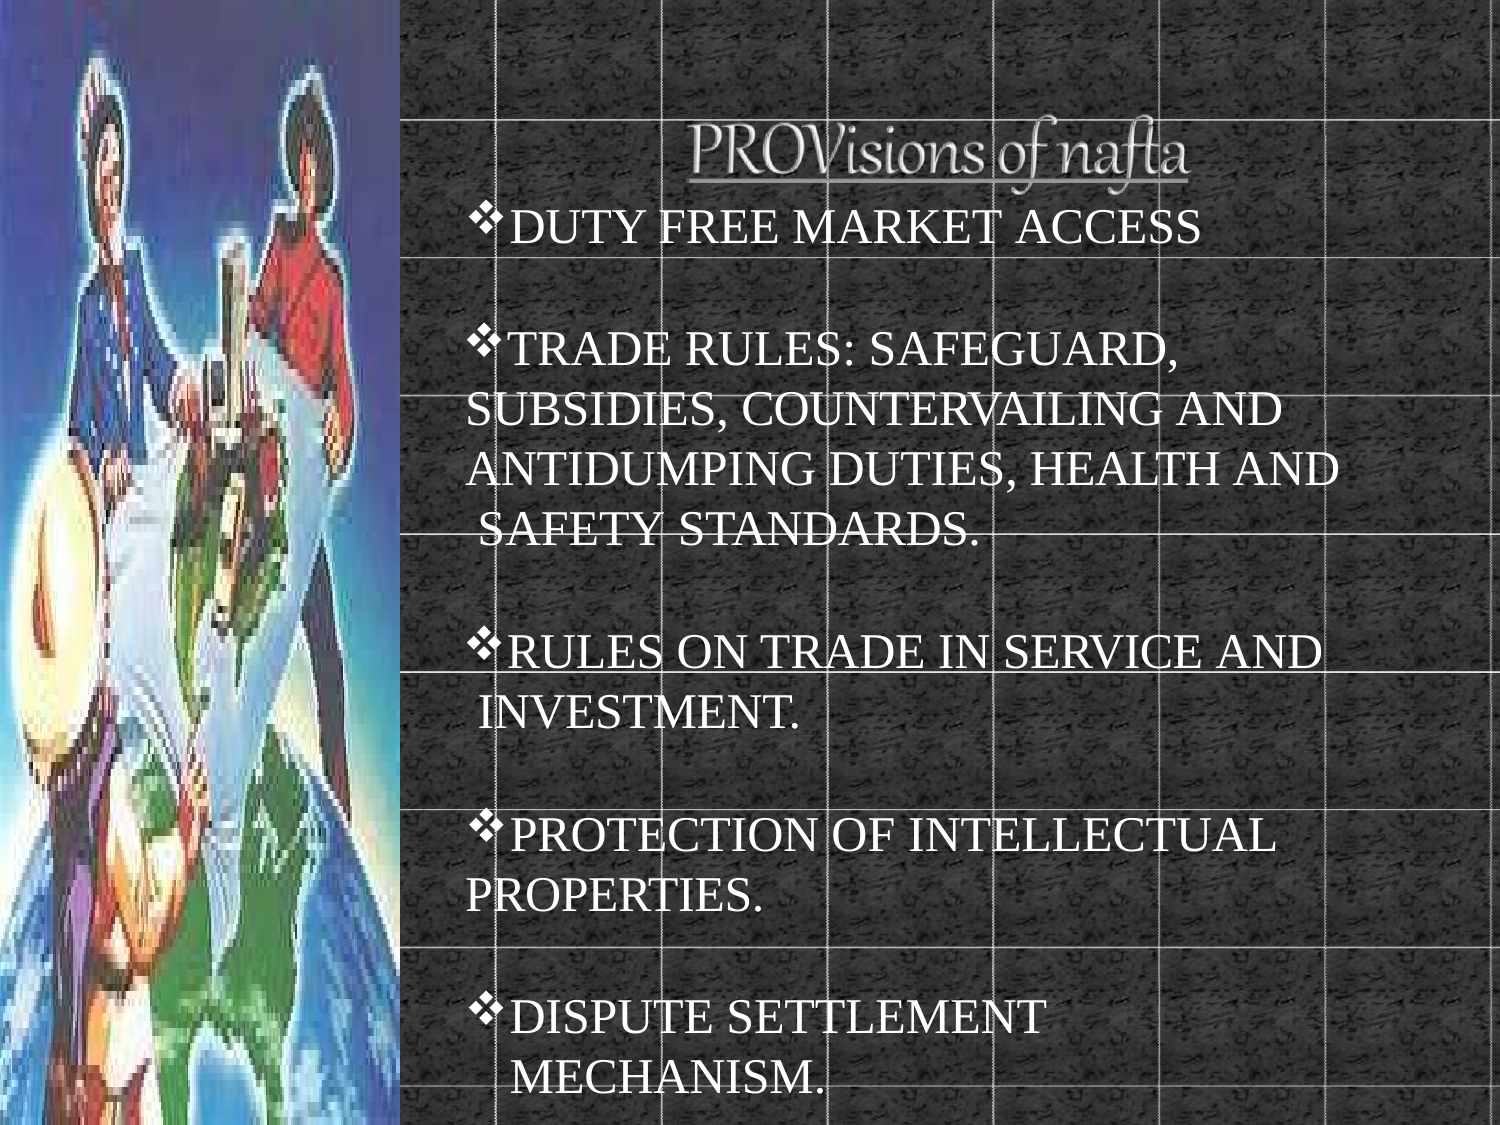

DUTY FREE MARKET ACCESS

TRADE RULES: SAFEGUARD,  SUBSIDIES, COUNTERVAILING AND  ANTIDUMPING DUTIES, HEALTH AND  SAFETY STANDARDS.

RULES ON TRADE IN SERVICE AND  INVESTMENT.

PROTECTION OF INTELLECTUAL
PROPERTIES.

DISPUTE SETTLEMENT MECHANISM.